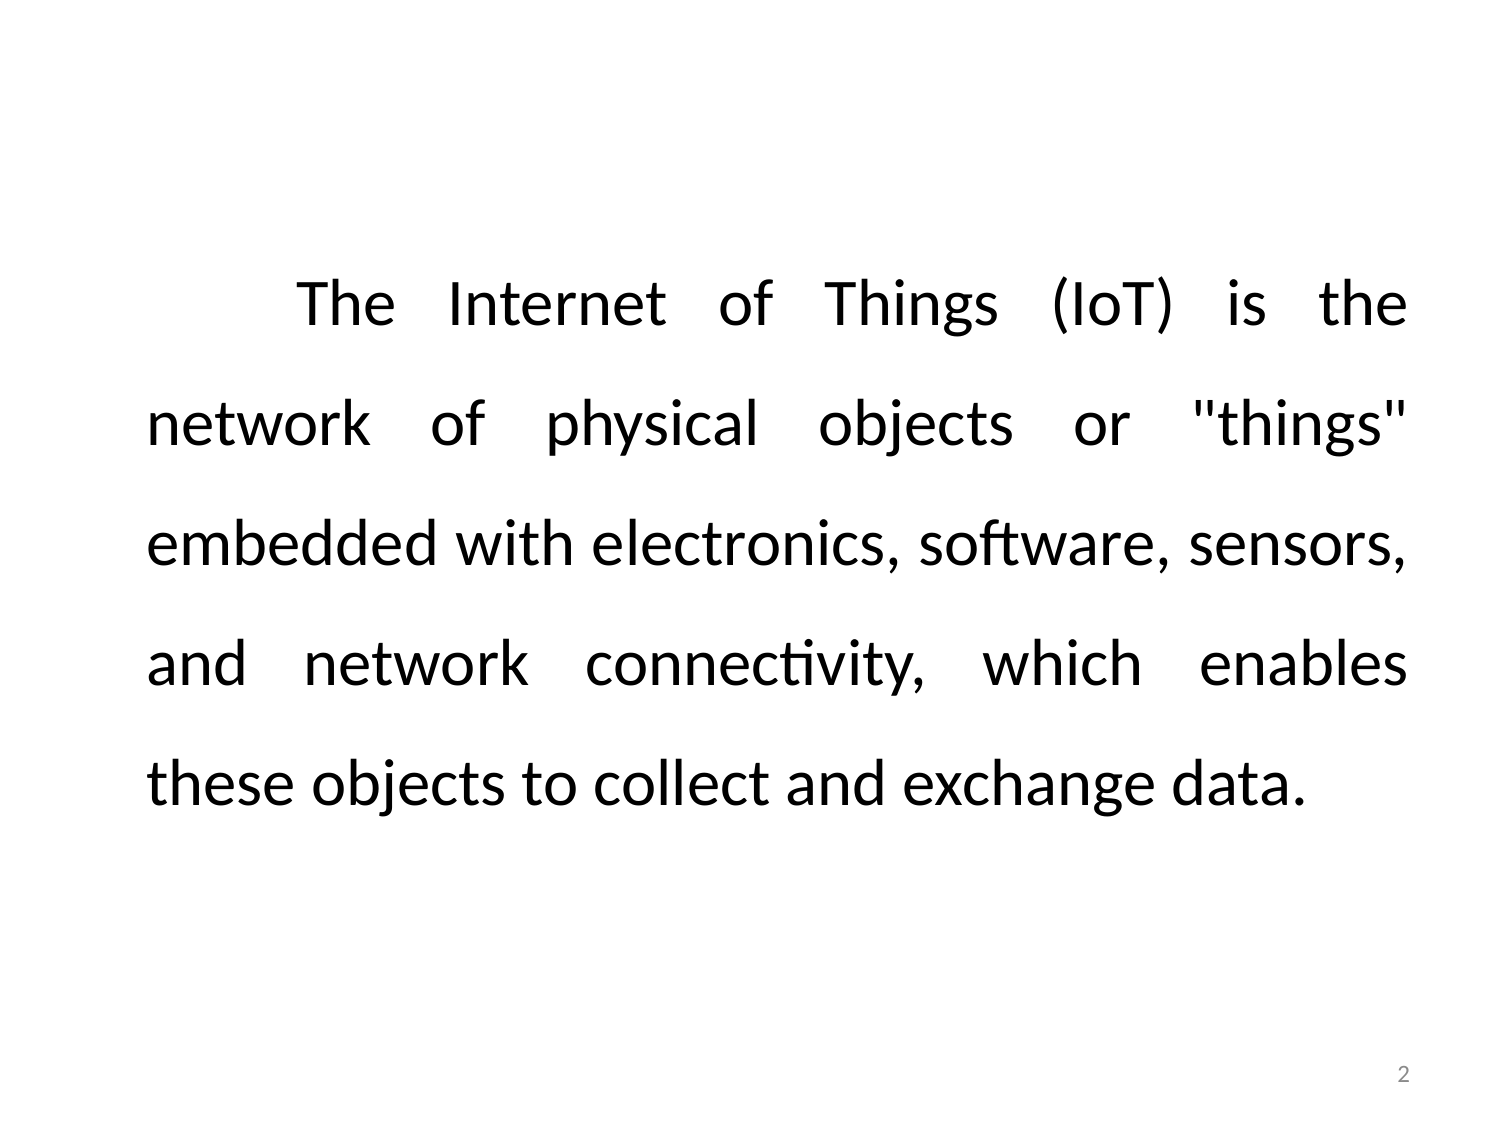

#
		The Internet of Things (IoT) is the network of physical objects or "things" embedded with electronics, software, sensors, and network connectivity, which enables these objects to collect and exchange data.

2